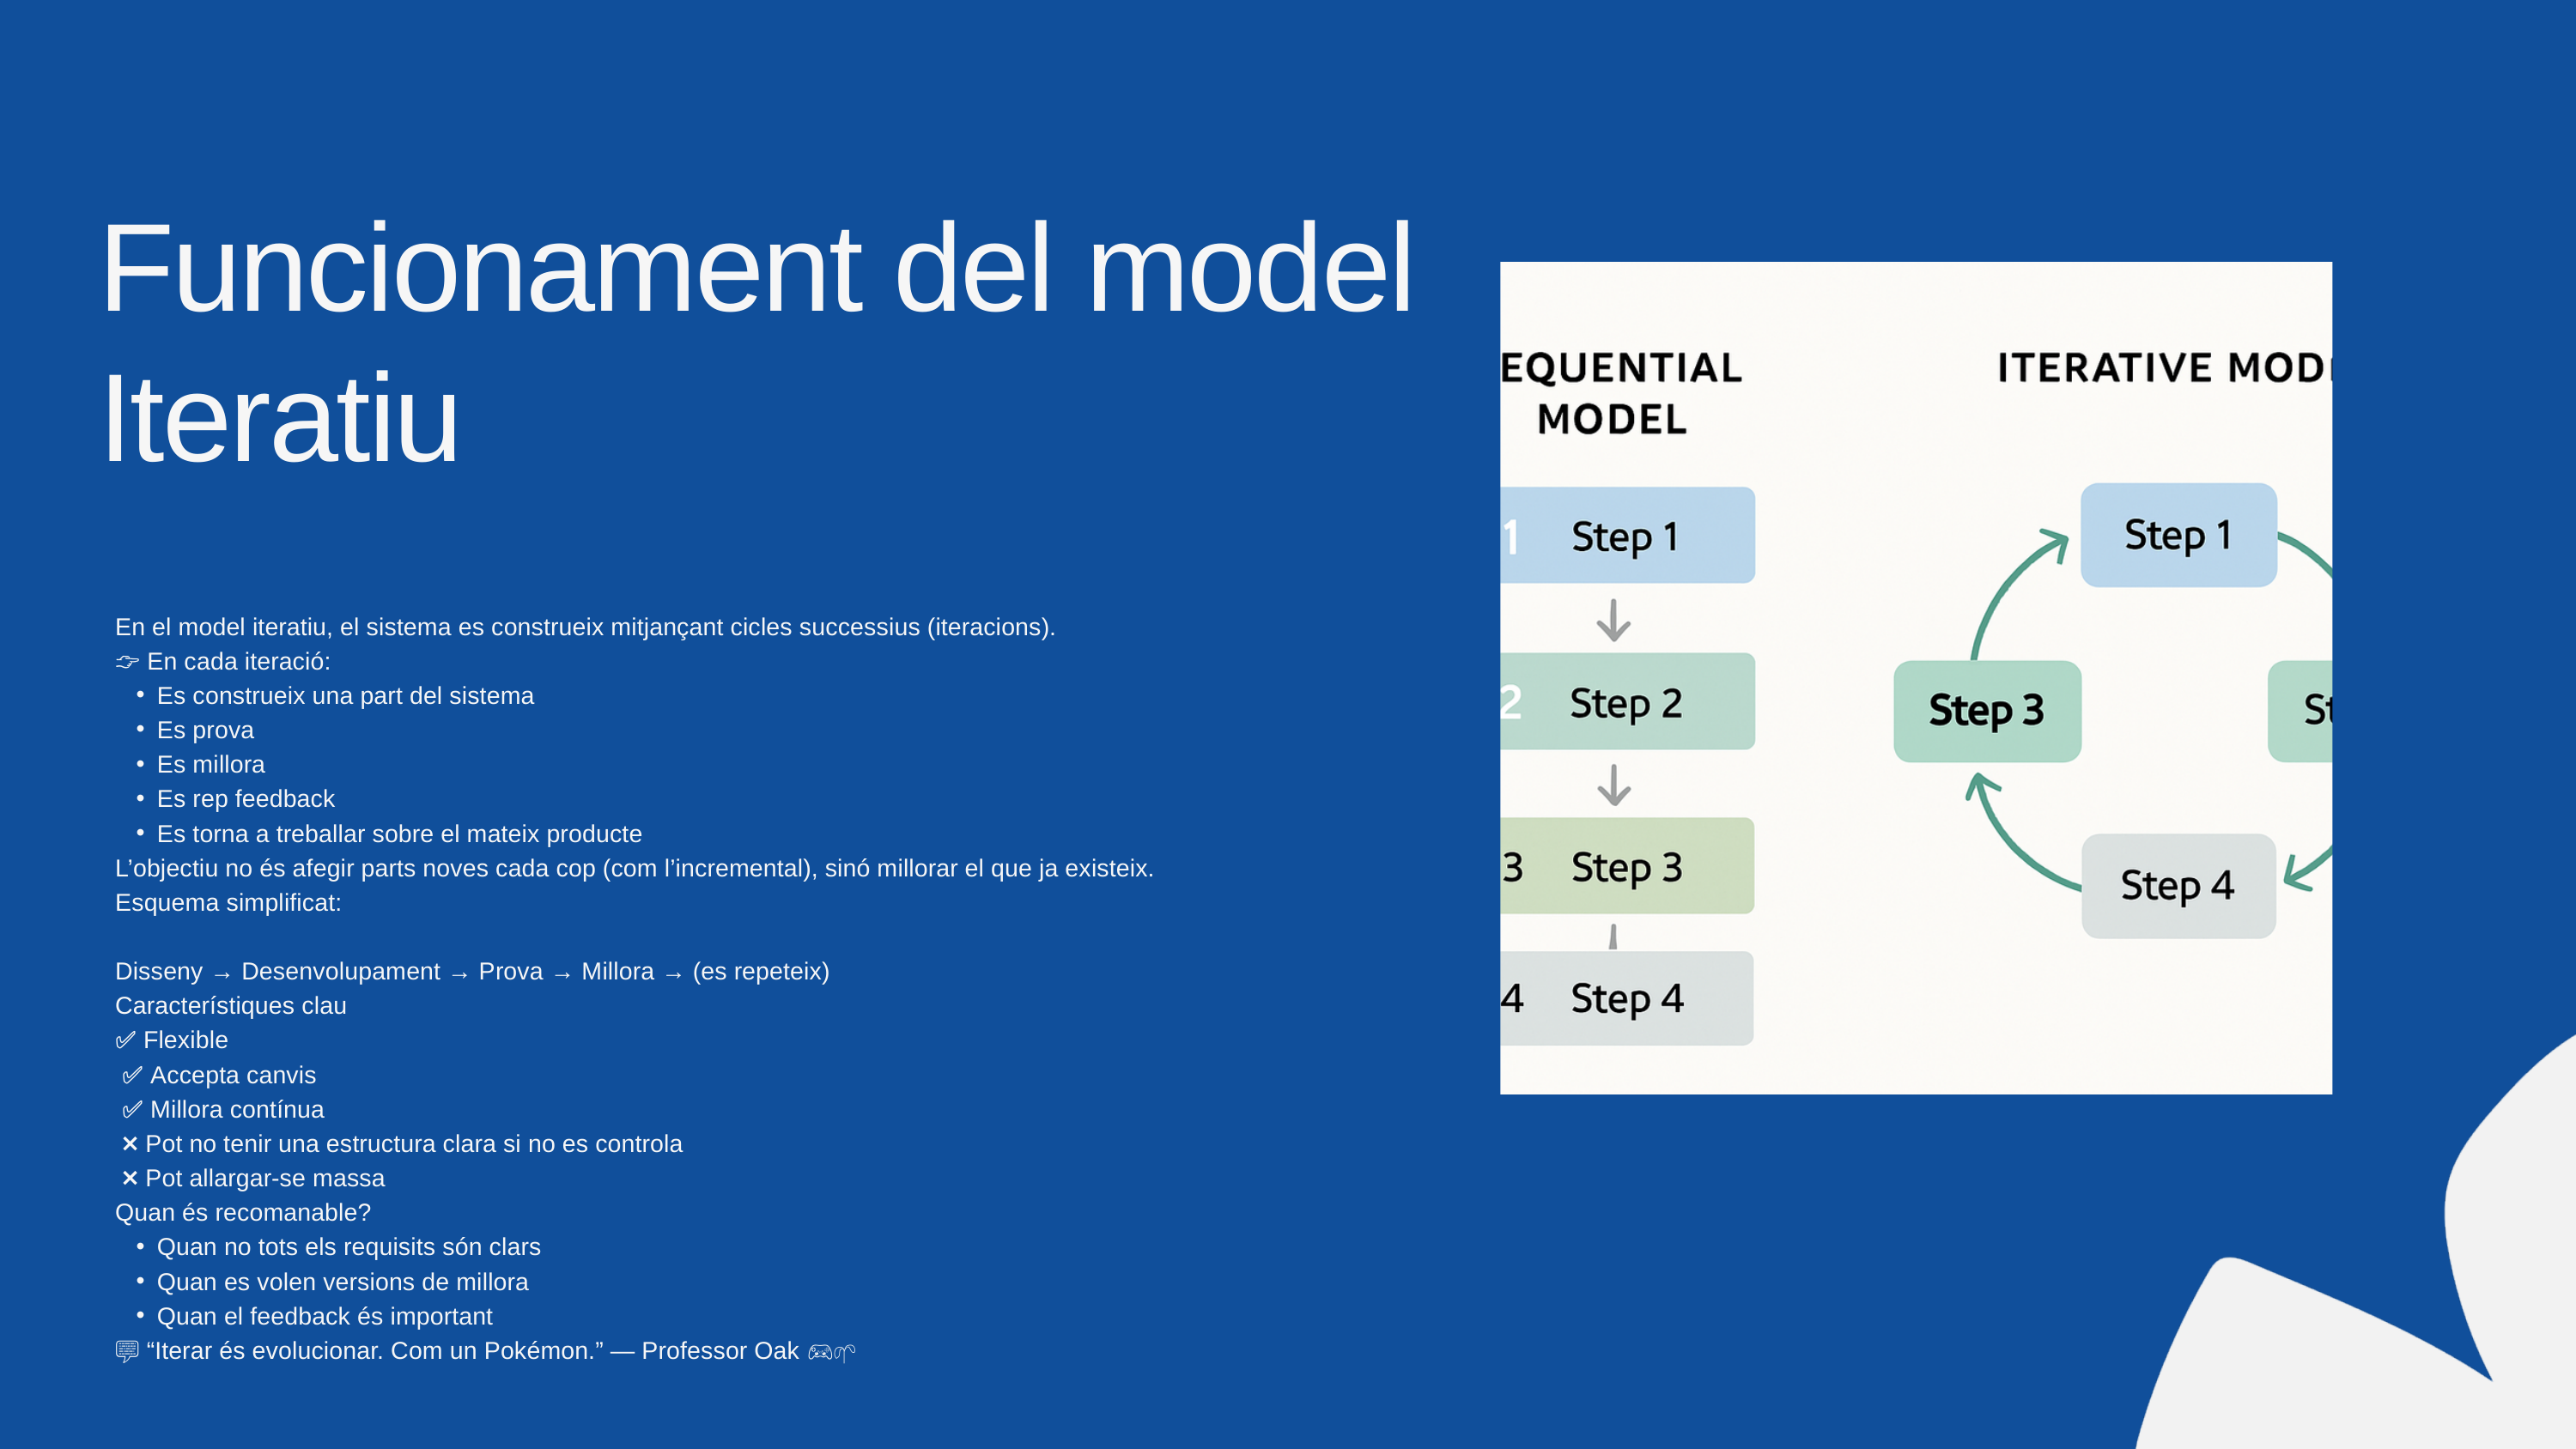

Funcionament del model Iteratiu

En el model iteratiu, el sistema es construeix mitjançant cicles successius (iteracions).
👉 En cada iteració:
Es construeix una part del sistema
Es prova
Es millora
Es rep feedback
Es torna a treballar sobre el mateix producte
L’objectiu no és afegir parts noves cada cop (com l’incremental), sinó millorar el que ja existeix.
Esquema simplificat:

Disseny → Desenvolupament → Prova → Millora → (es repeteix)
Característiques clau
✅ Flexible
 ✅ Accepta canvis
 ✅ Millora contínua
 ❌ Pot no tenir una estructura clara si no es controla
 ❌ Pot allargar-se massa
Quan és recomanable?
Quan no tots els requisits són clars
Quan es volen versions de millora
Quan el feedback és important
💬 “Iterar és evolucionar. Com un Pokémon.” — Professor Oak 🎮🌱